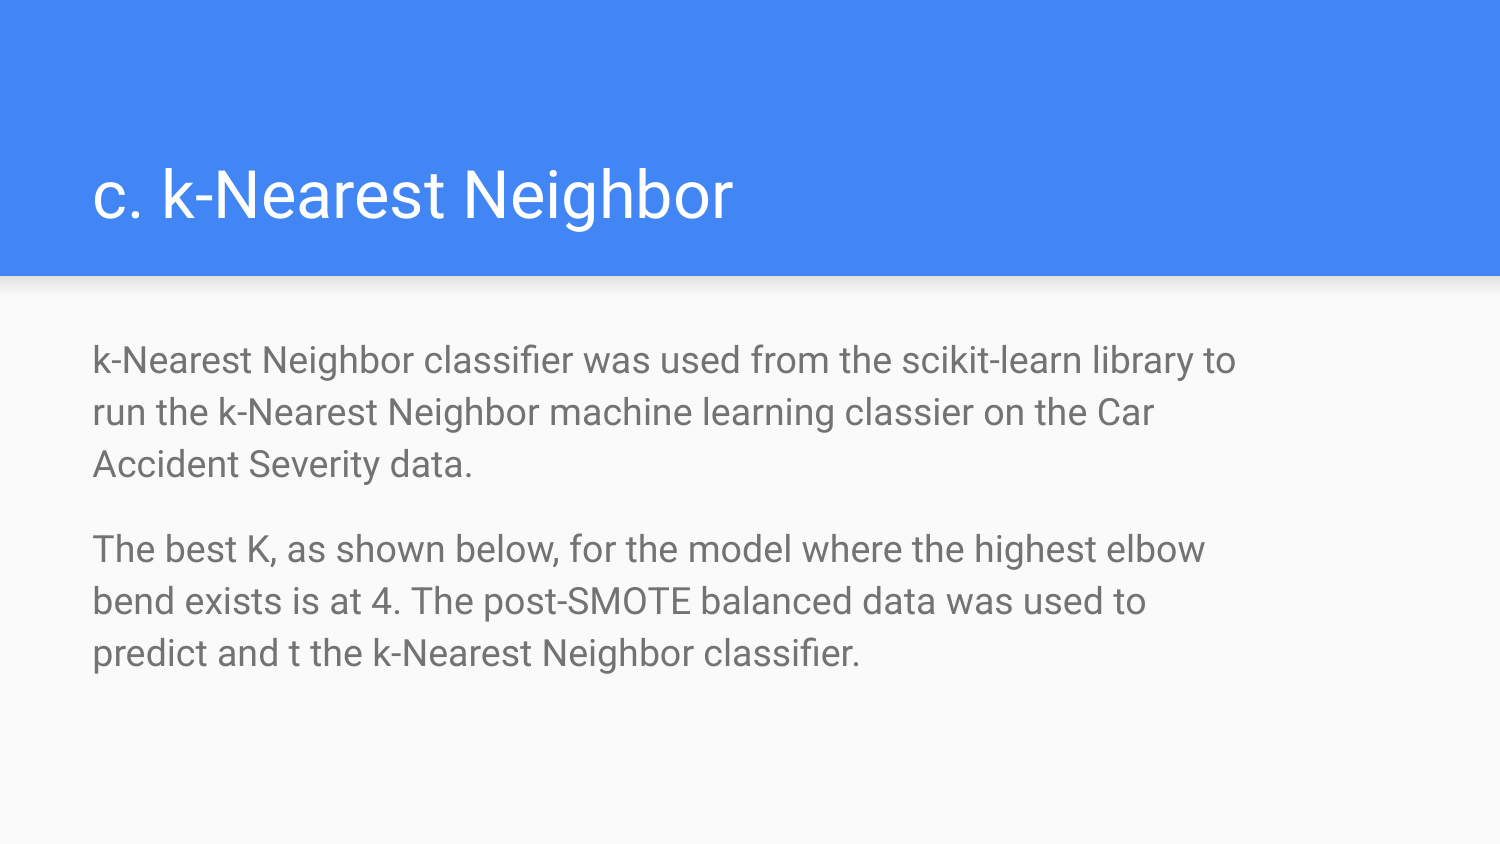

# c. k-Nearest Neighbor
k-Nearest Neighbor classifier was used from the scikit-learn library to run the k-Nearest Neighbor machine learning classier on the Car Accident Severity data.
The best K, as shown below, for the model where the highest elbow bend exists is at 4. The post-SMOTE balanced data was used to predict and t the k-Nearest Neighbor classifier.